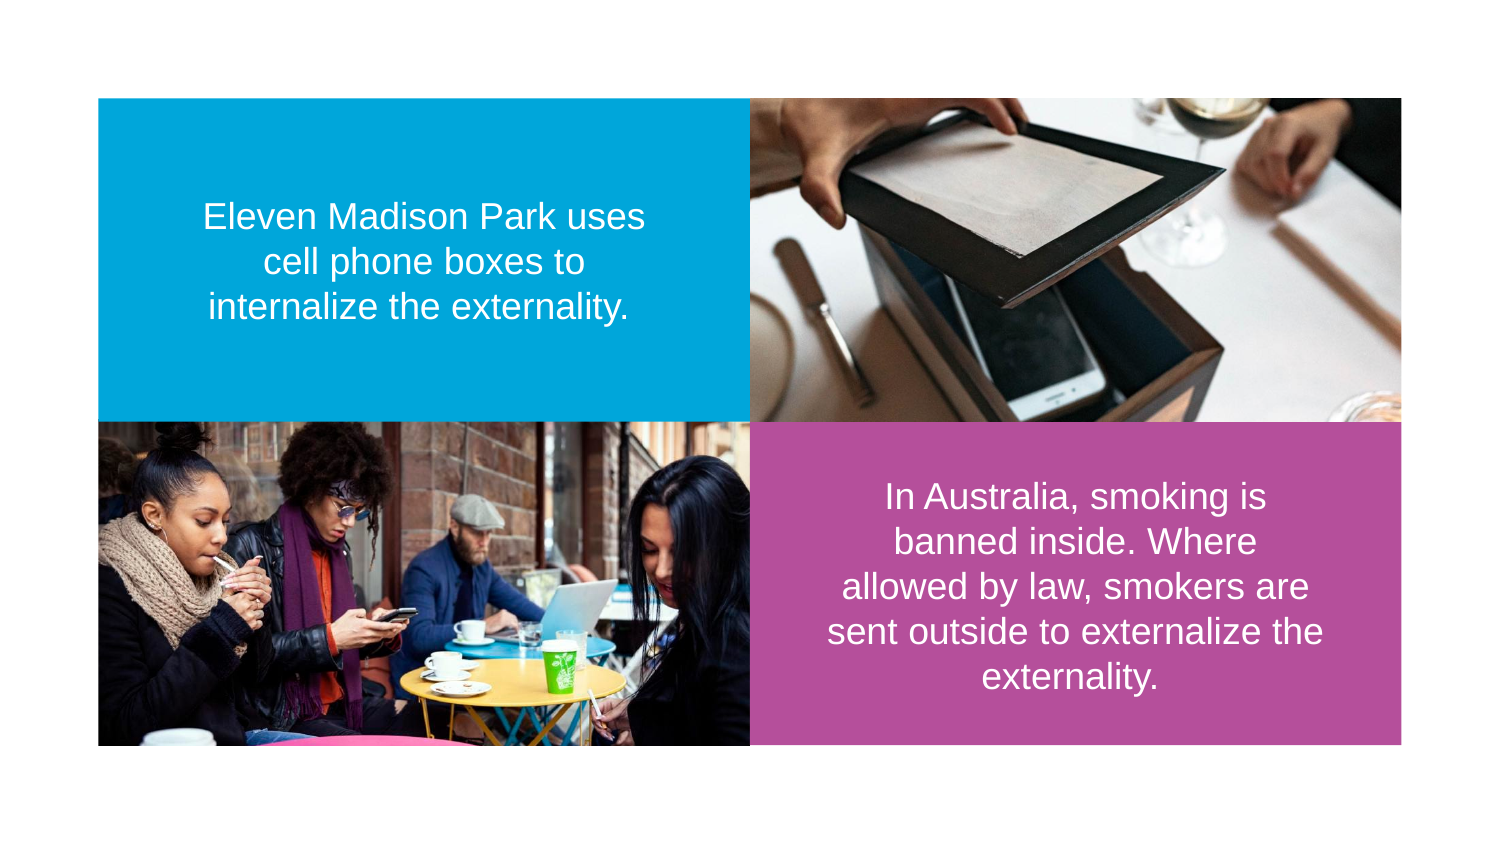

Eleven Madison Park uses cell phone boxes to internalize the externality.
The most important invention you’ve never heard about!

In Australia, smoking is banned inside. Where allowed by law, smokers are sent outside to externalize the externality.